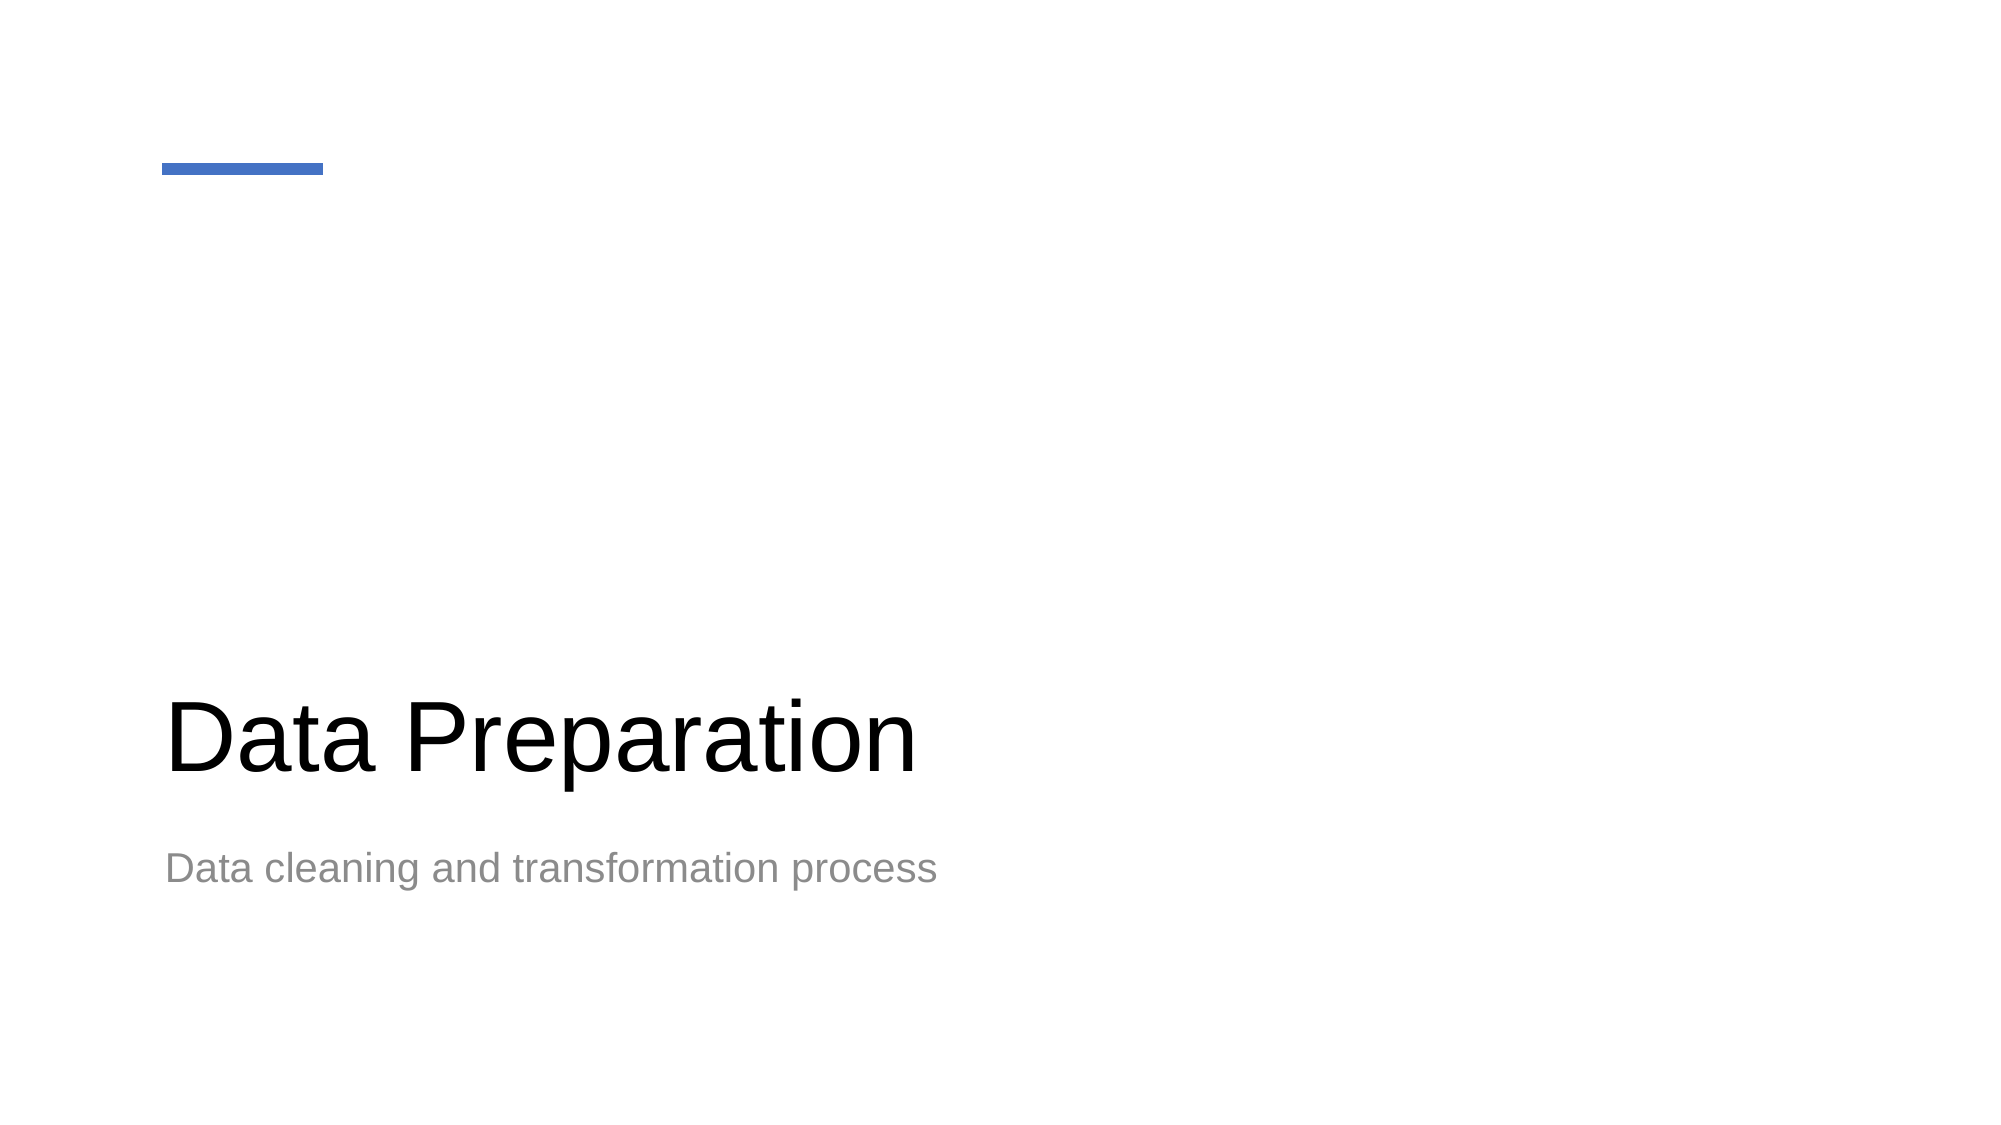

# Data Preparation
Data cleaning and transformation process